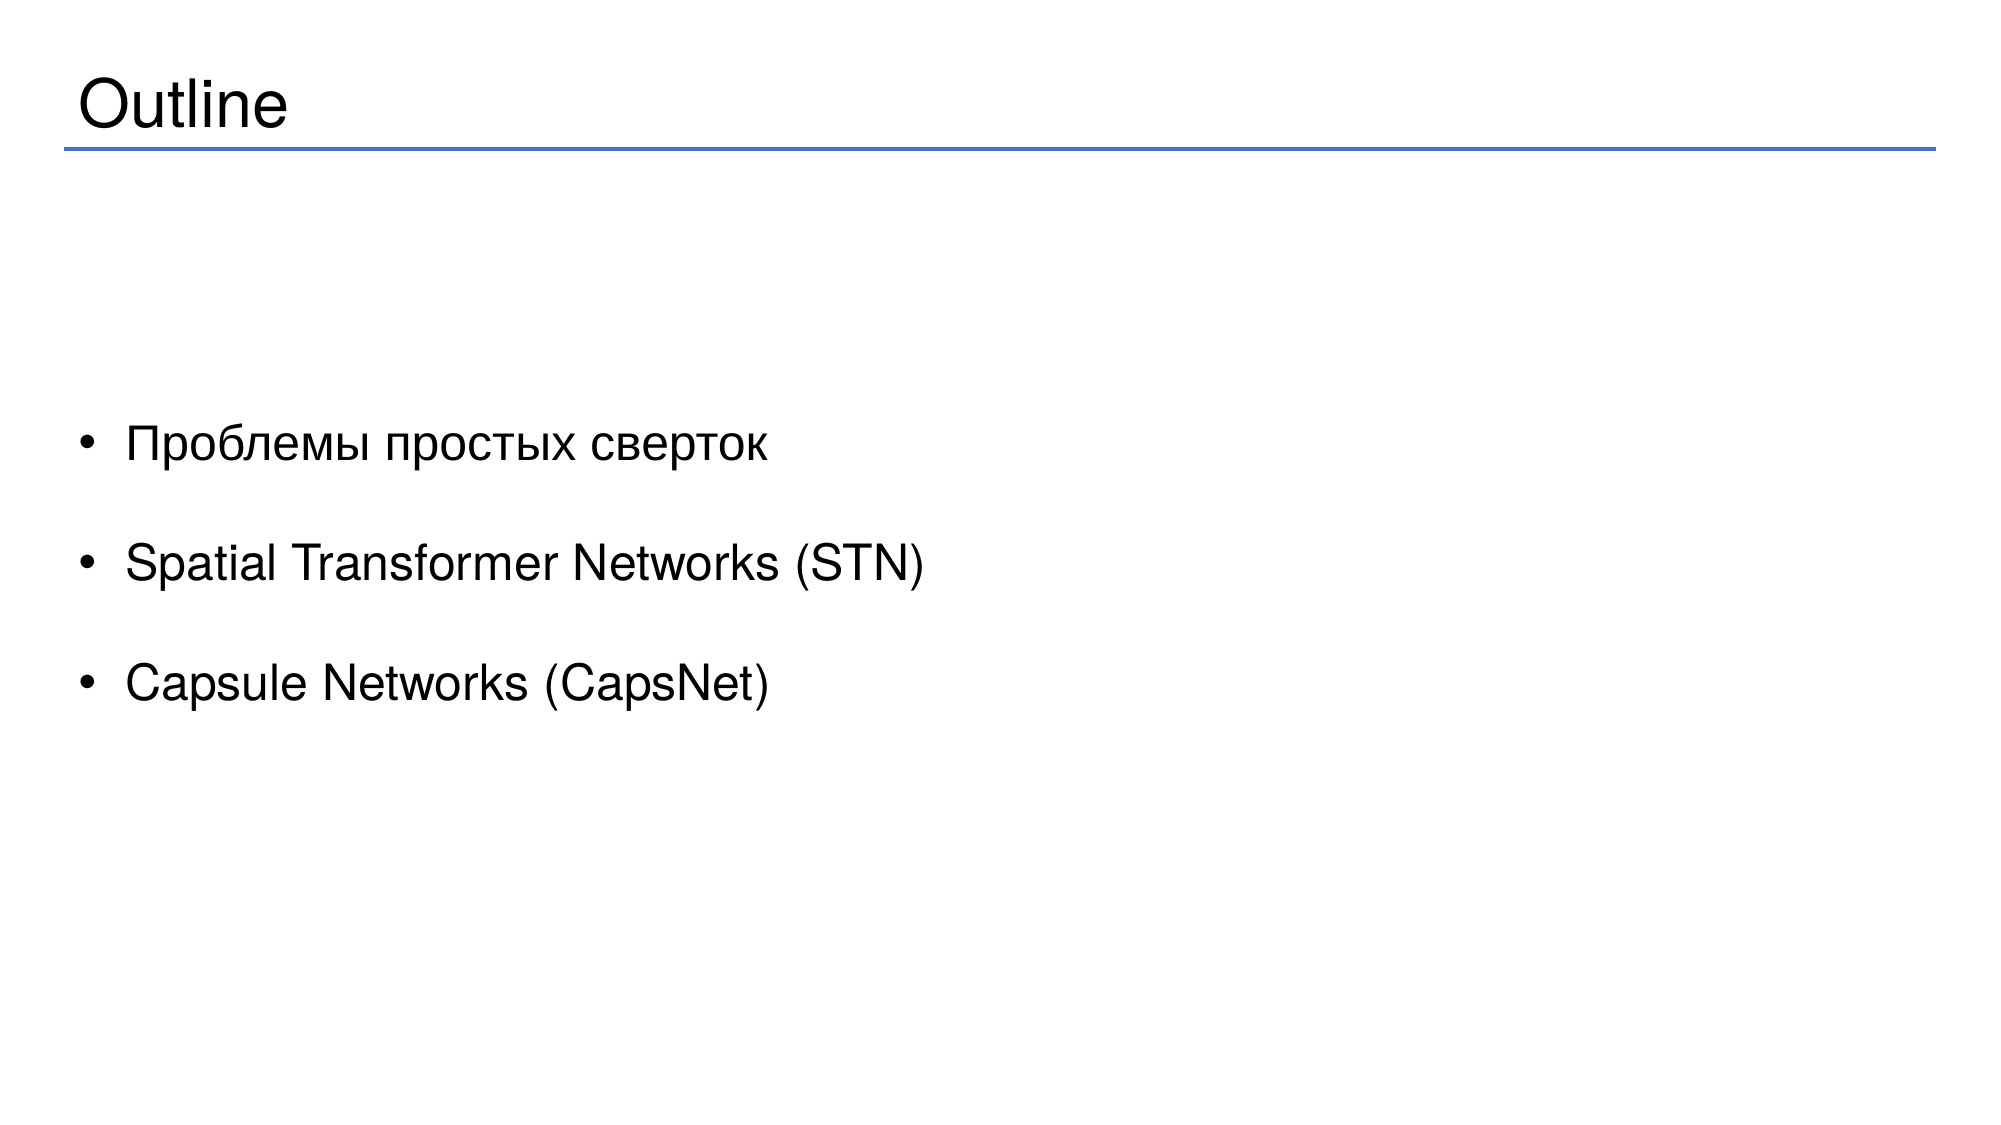

Outline
Проблемы простых сверток

Spatial Transformer Networks (STN)

Capsule Networks (CapsNet)